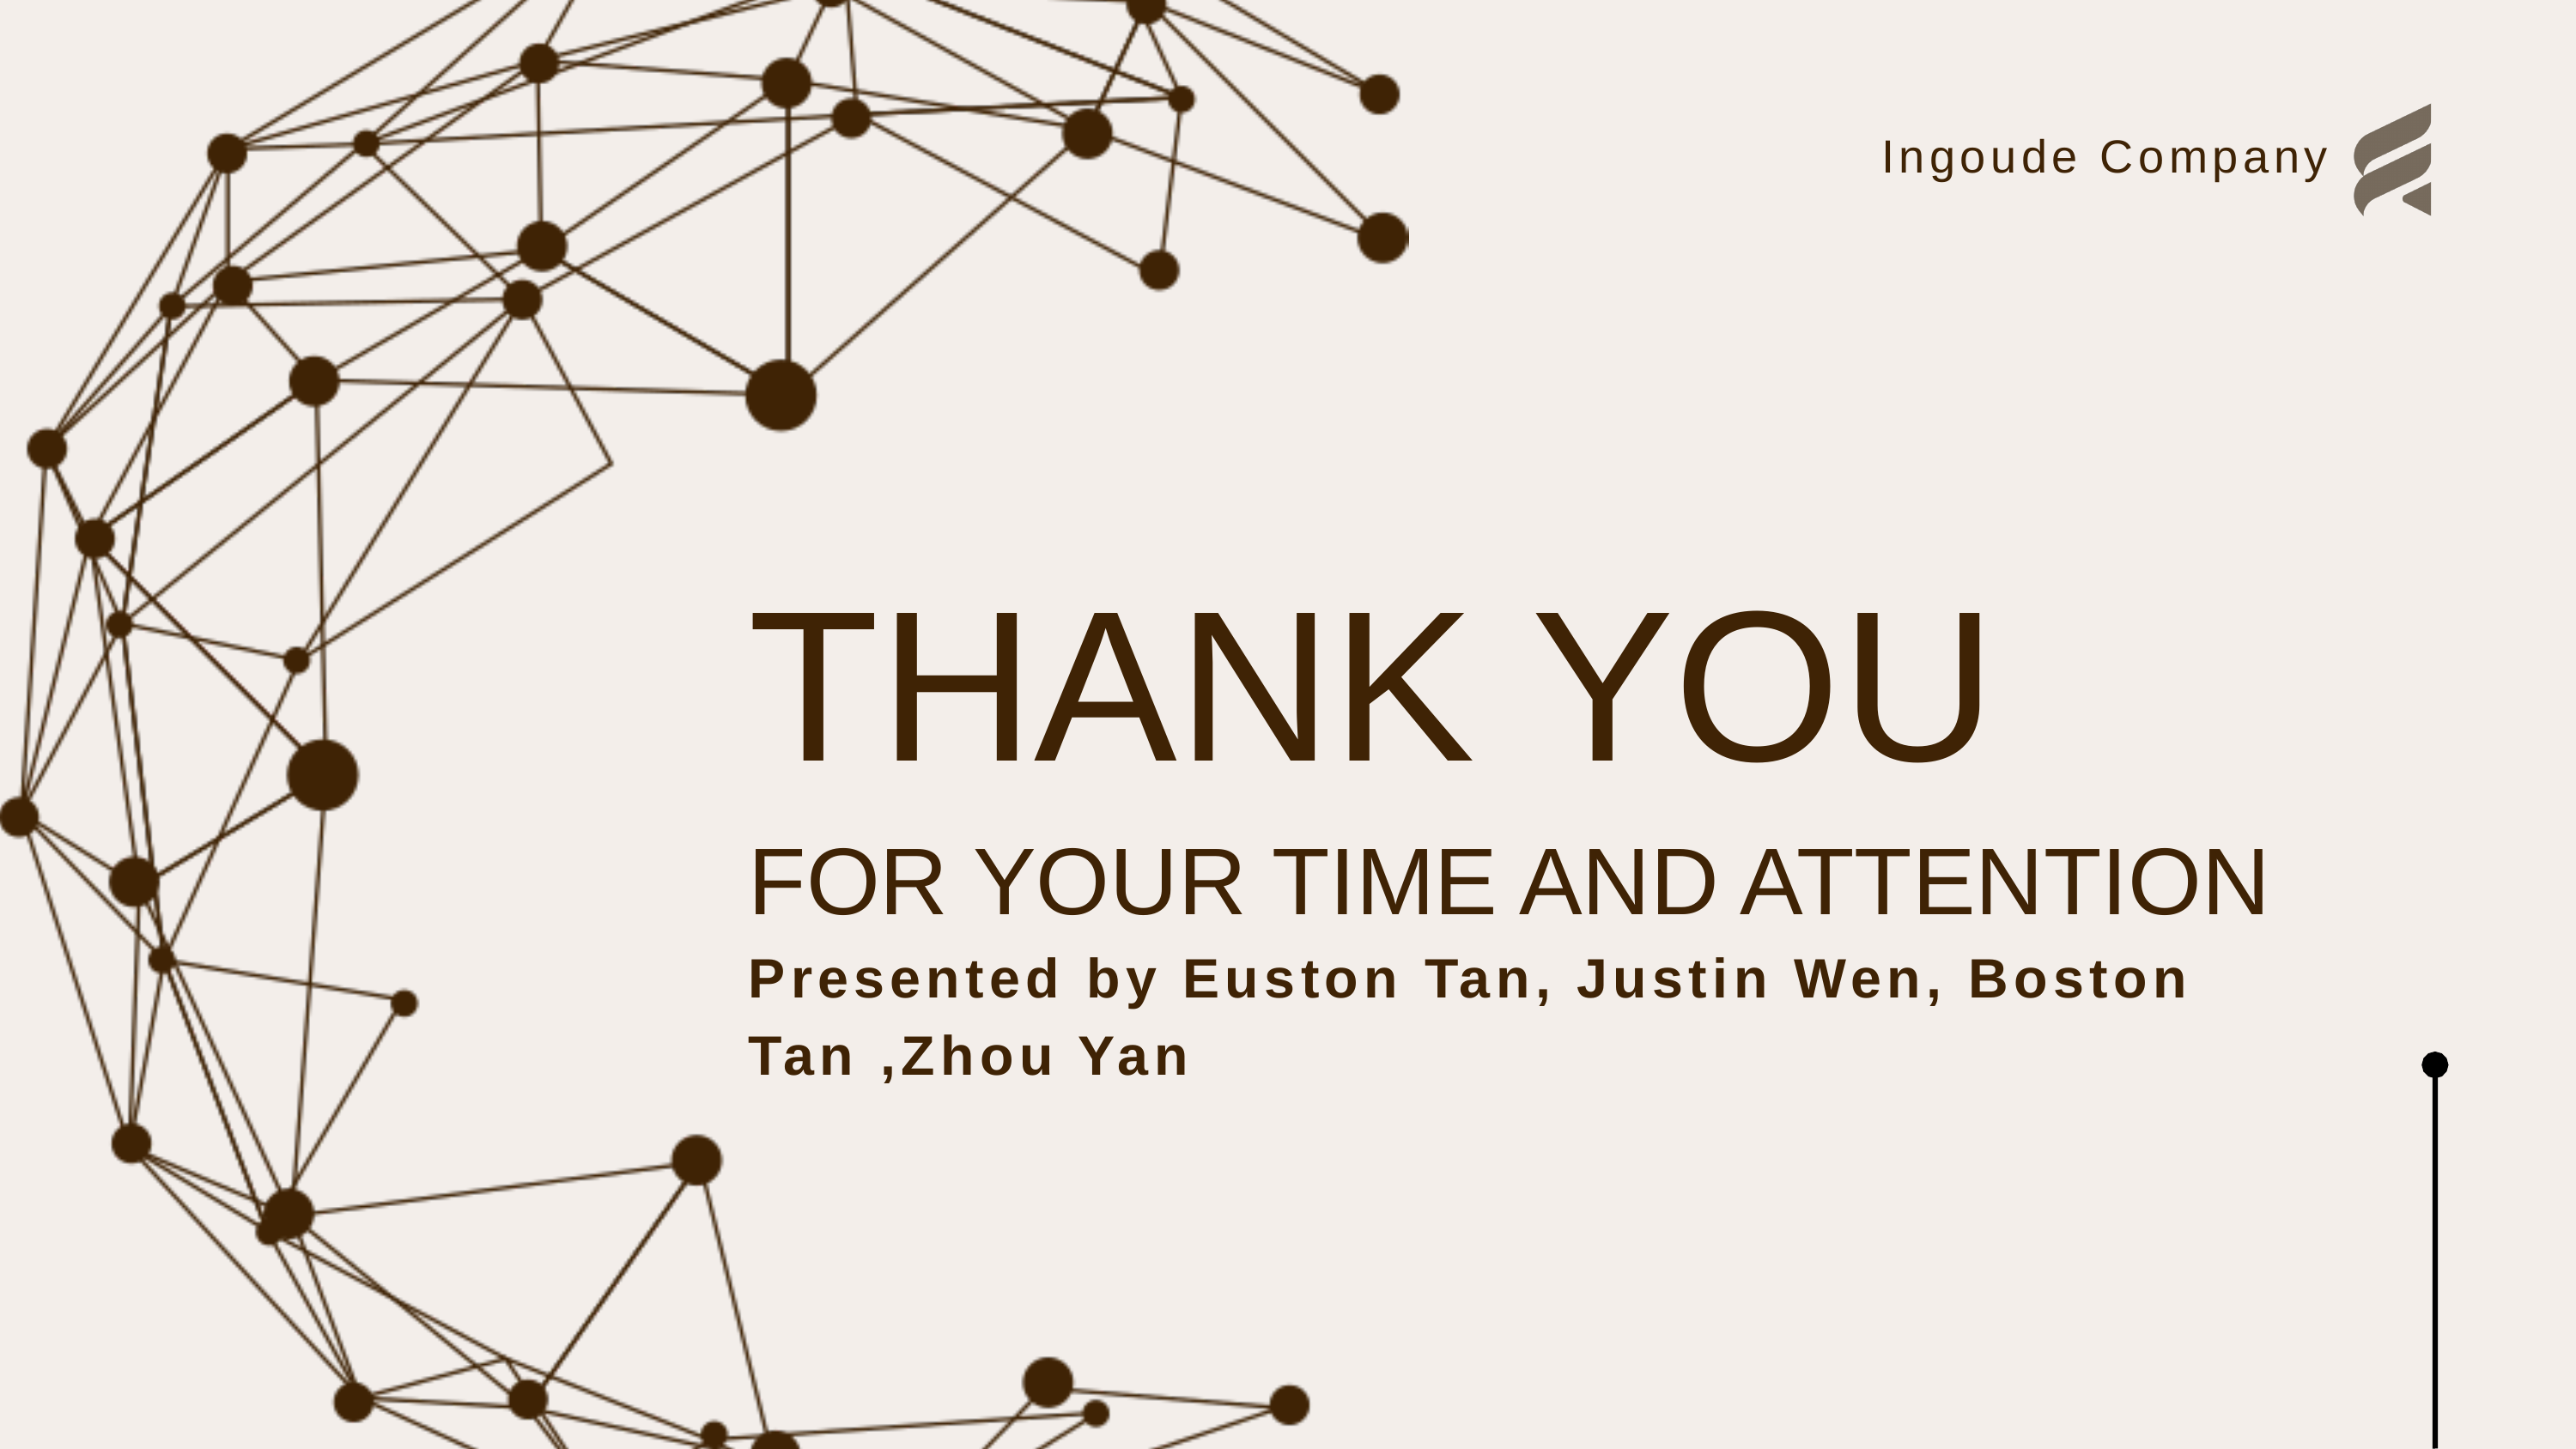

Ingoude Company
THANK YOU
FOR YOUR TIME AND ATTENTION
Presented by Euston Tan, Justin Wen, Boston Tan ,Zhou Yan